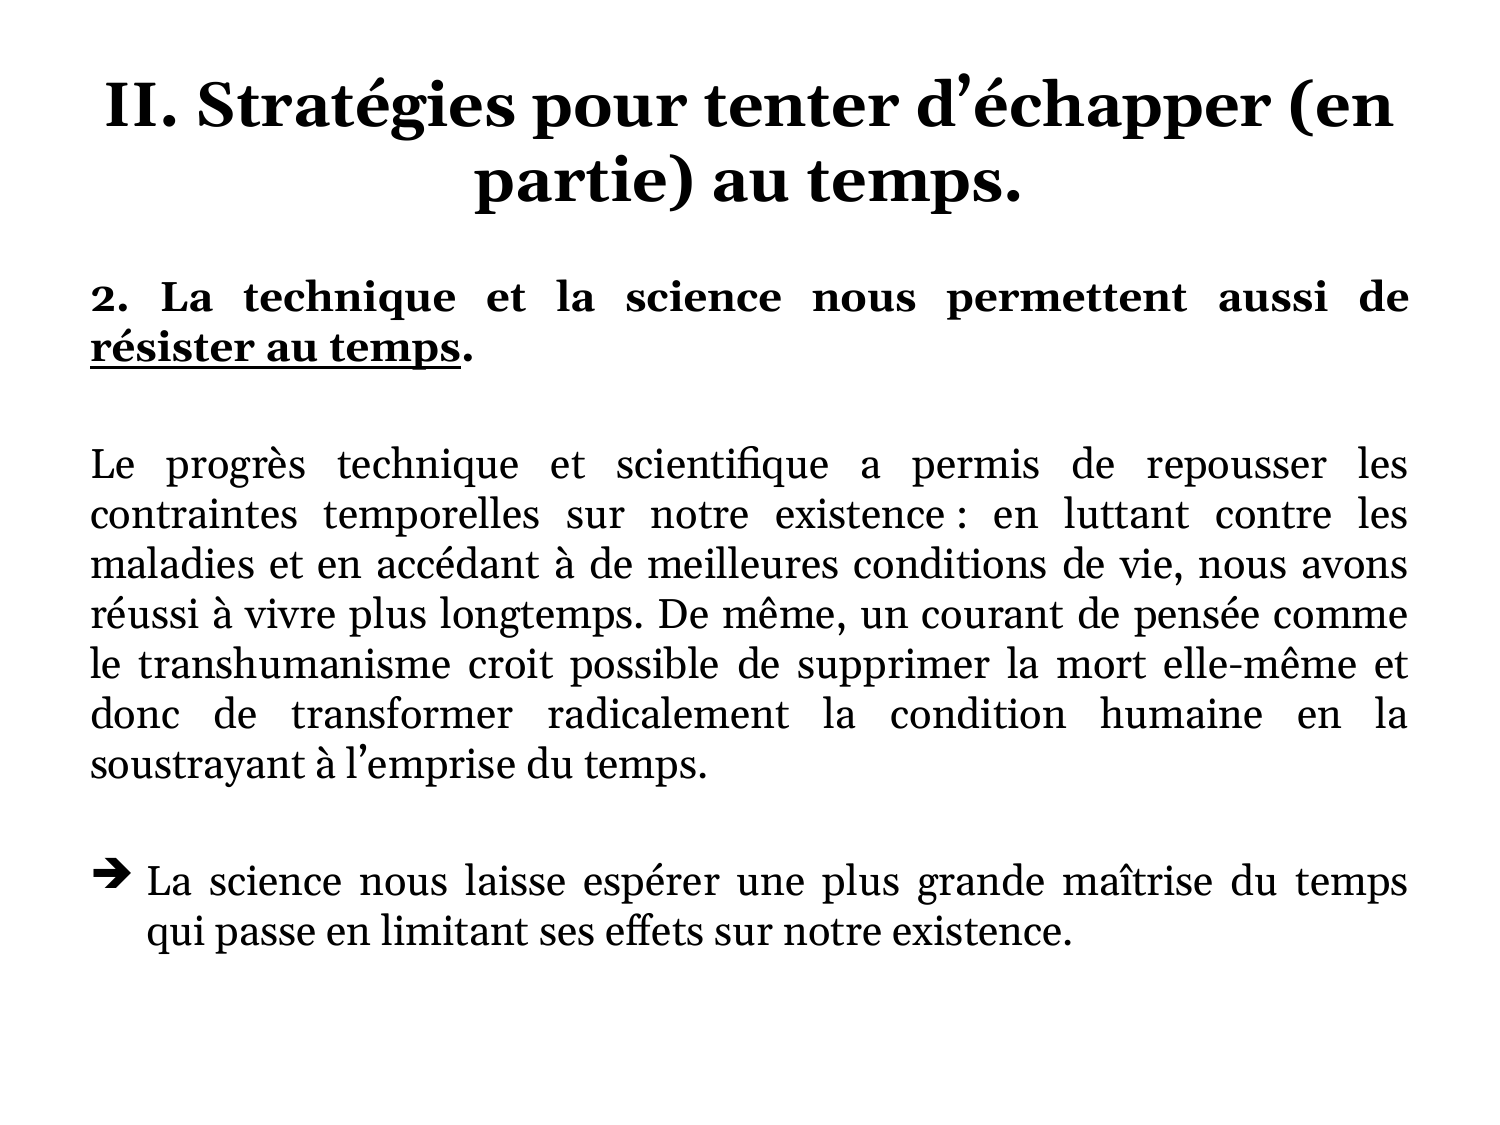

# II. Stratégies pour tenter d’échapper (en partie) au temps.
2. La technique et la science nous permettent aussi de résister au temps.

Le progrès technique et scientifique a permis de repousser les contraintes temporelles sur notre existence : en luttant contre les maladies et en accédant à de meilleures conditions de vie, nous avons réussi à vivre plus longtemps. De même, un courant de pensée comme le transhumanisme croit possible de supprimer la mort elle-même et donc de transformer radicalement la condition humaine en la soustrayant à l’emprise du temps.

La science nous laisse espérer une plus grande maîtrise du temps qui passe en limitant ses effets sur notre existence.